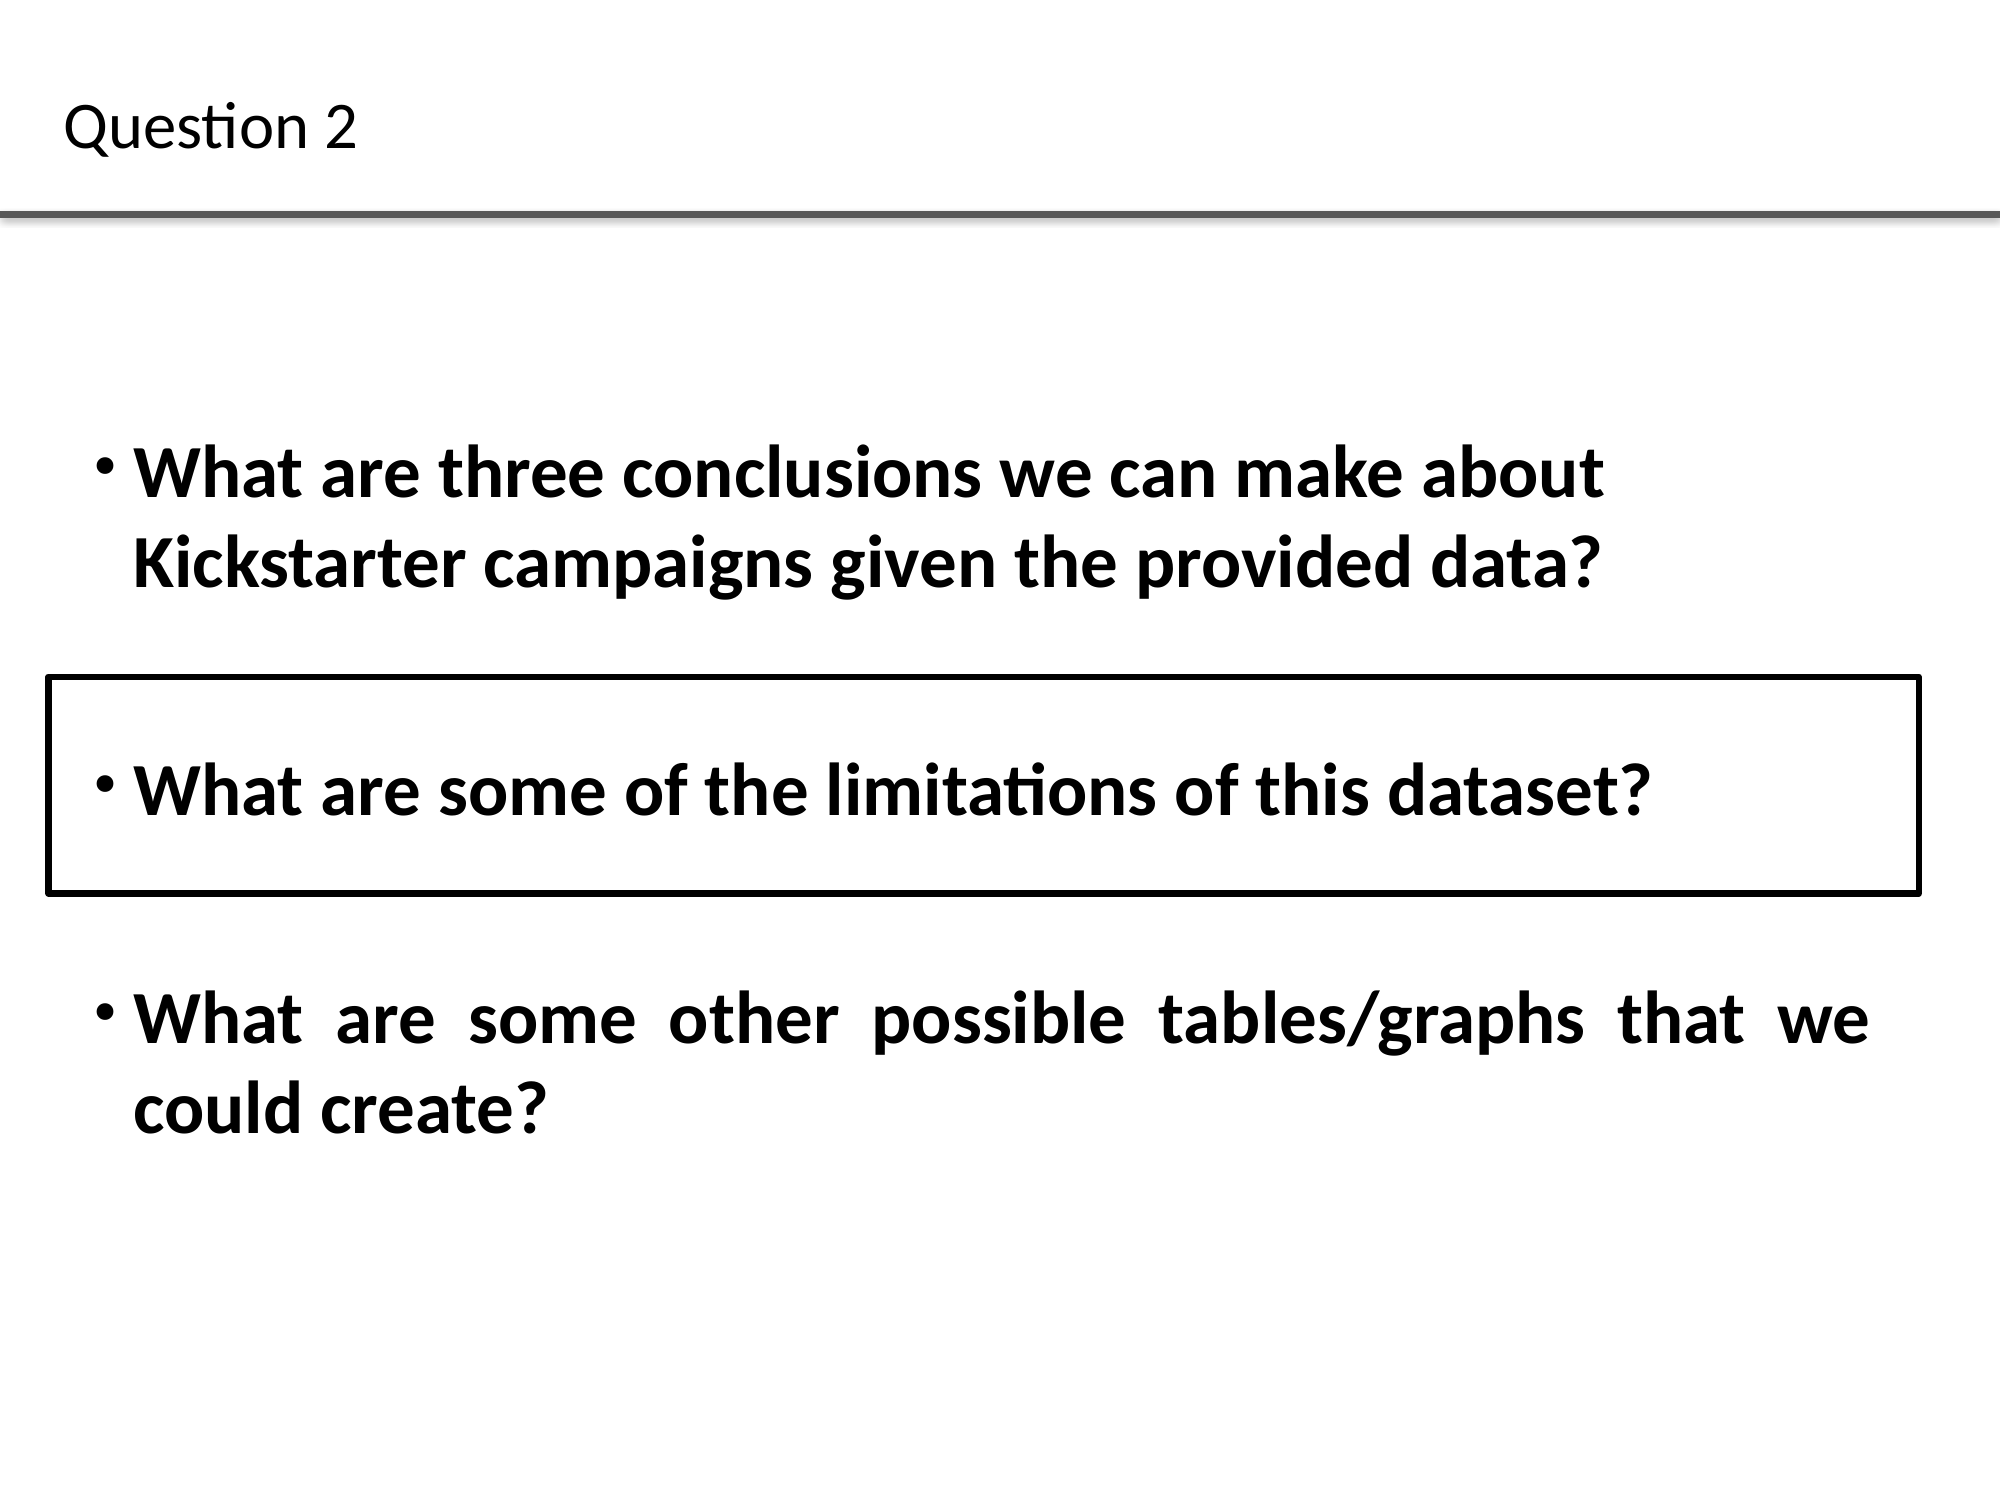

# Question 2
What are three conclusions we can make about Kickstarter campaigns given the provided data?

What are some of the limitations of this dataset?

What are some other possible tables/graphs that we could create?